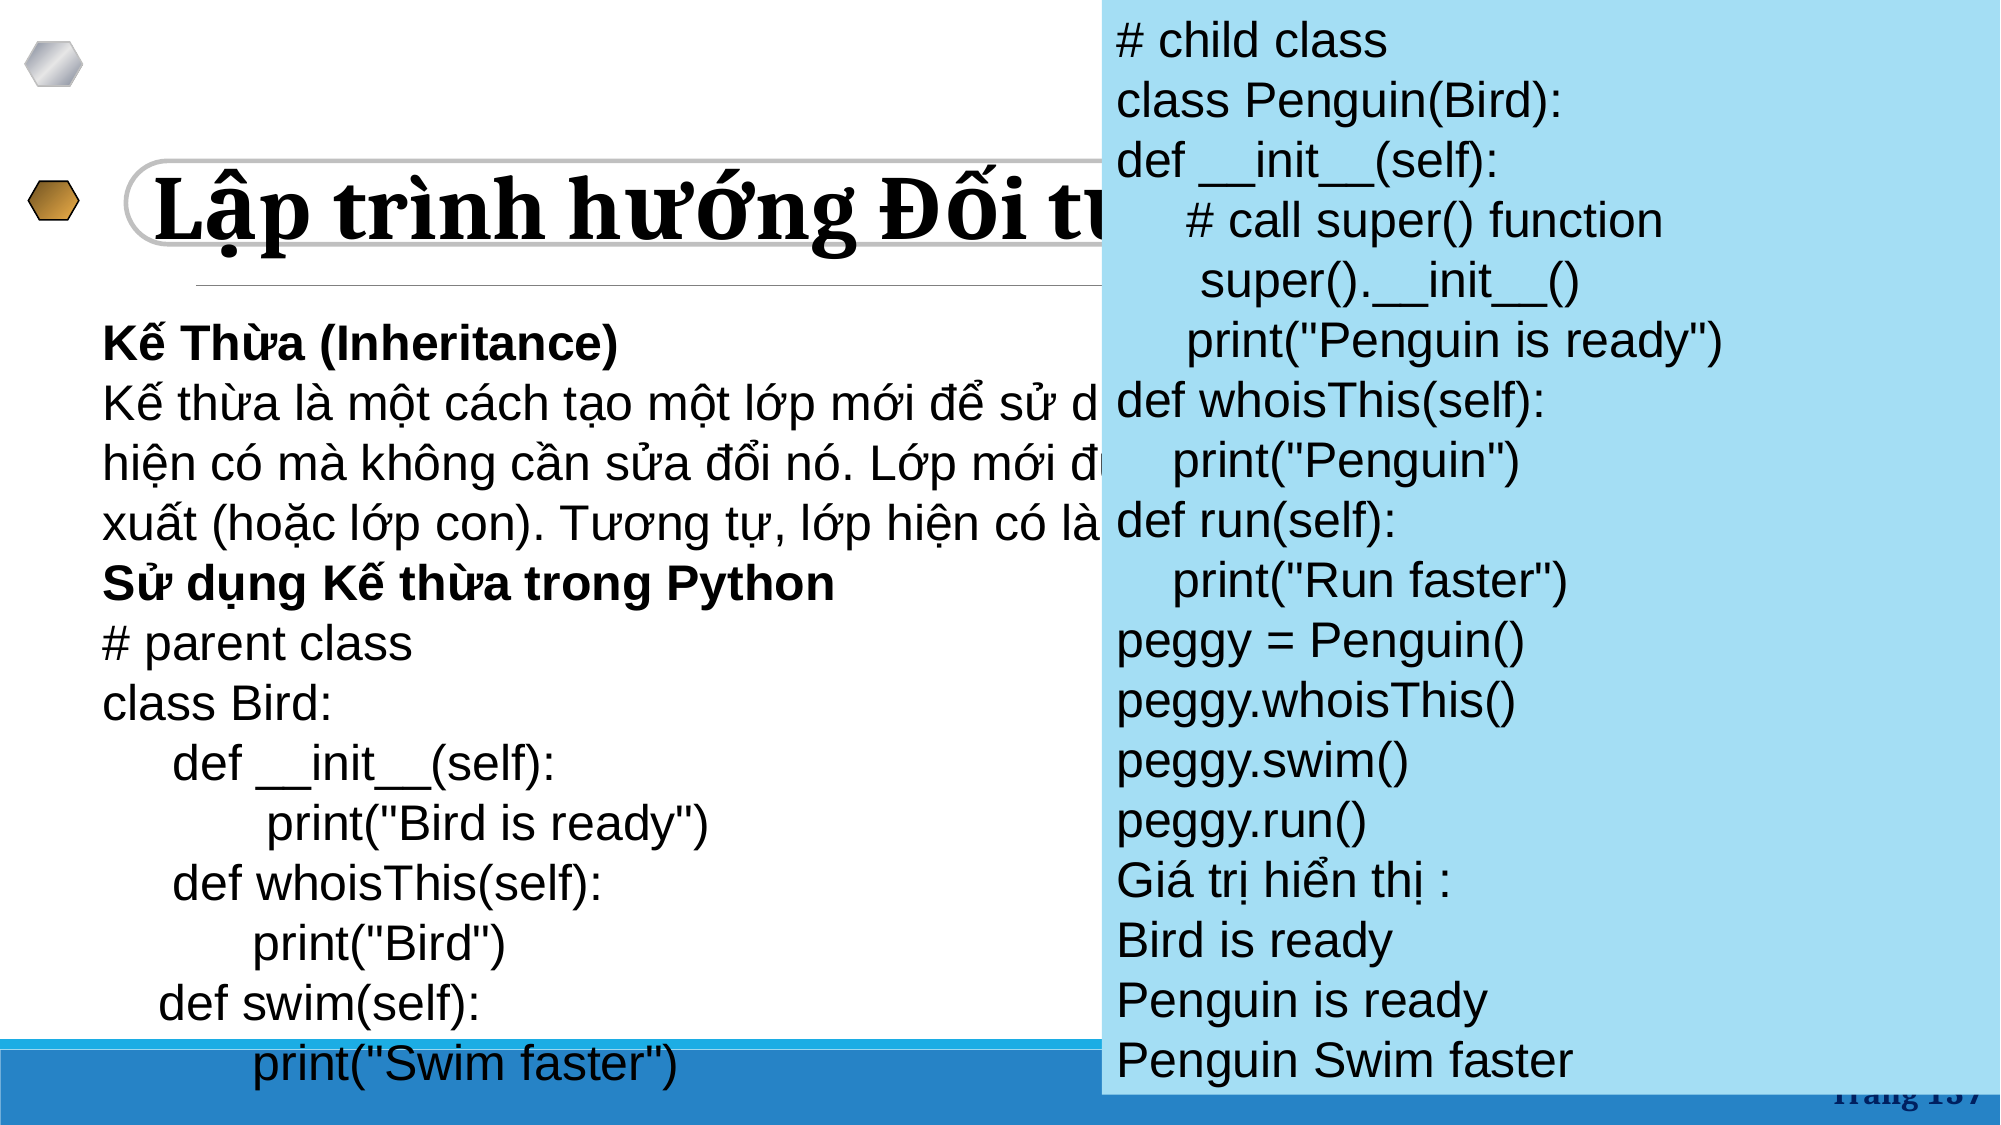

# child class
class Penguin(Bird):
def __init__(self):
     # call super() function
      super().__init__()
     print("Penguin is ready")
def whoisThis(self):
    print("Penguin")
def run(self):
    print("Run faster")
peggy = Penguin()
peggy.whoisThis()
peggy.swim()
peggy.run()
Giá trị hiển thị :
Bird is ready
Penguin is ready
Penguin Swim faster

Lập trình hướng Đối tượng (Object) với Python

Kế Thừa (Inheritance)
Kế thừa là một cách tạo một lớp mới để sử dụng các thuộc tính của một lớp hiện có mà không cần sửa đổi nó. Lớp mới được hình thành là một lớp dẫn xuất (hoặc lớp con). Tương tự, lớp hiện có là một lớp cơ sở (hoặc lớp cha).
Sử dụng Kế thừa trong Python
# parent class
class Bird:
     def __init__(self):
	 print("Bird is ready")
     def whoisThis(self):
	print("Bird")
    def swim(self):
	print("Swim faster")
Trang 137